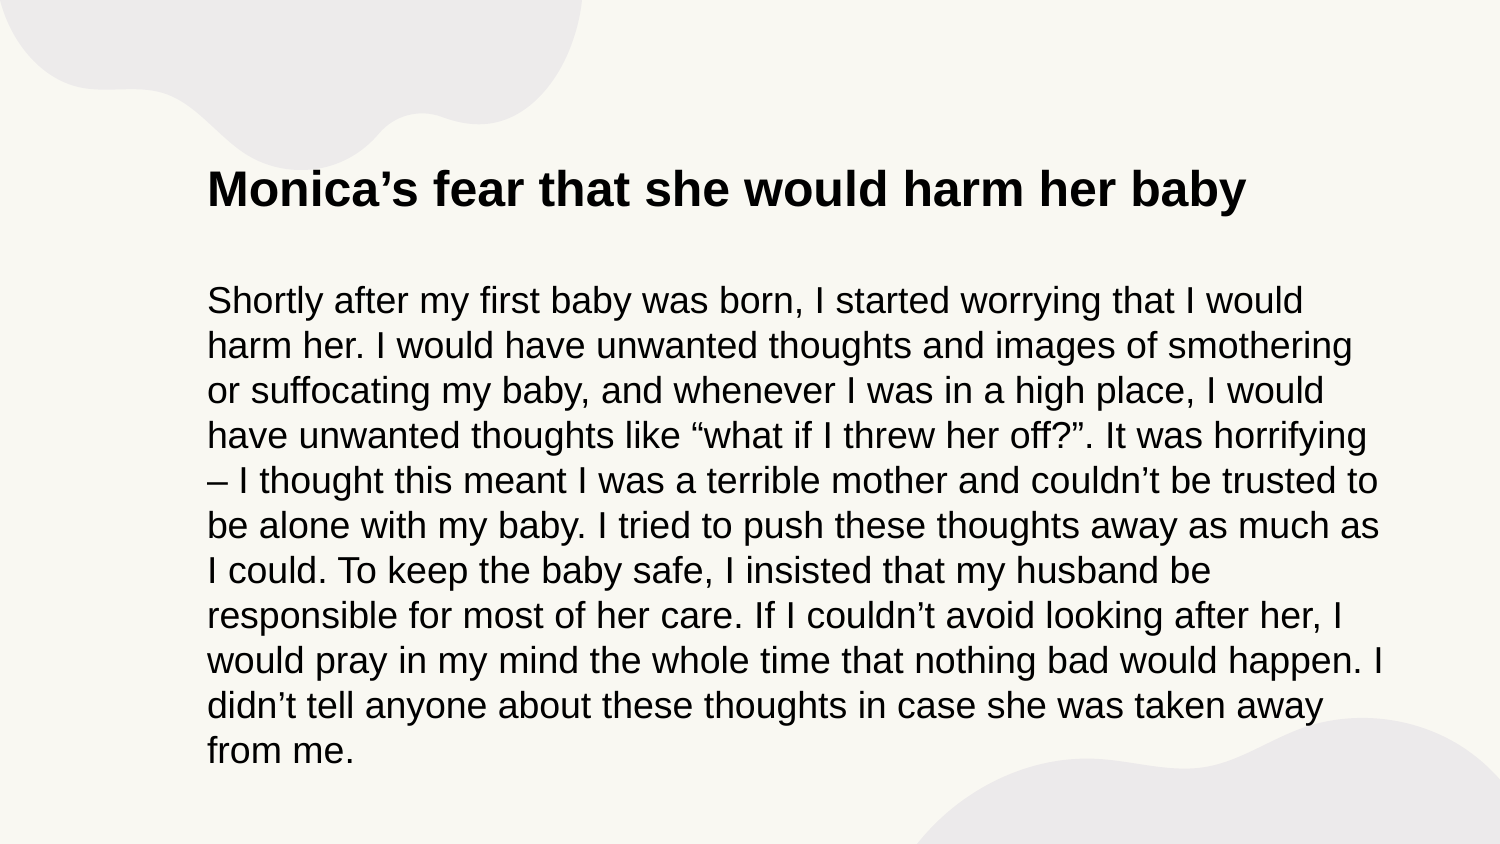

Monica’s fear that she would harm her baby

Shortly after my first baby was born, I started worrying that I would harm her. I would have unwanted thoughts and images of smothering or suffocating my baby, and whenever I was in a high place, I would have unwanted thoughts like “what if I threw her off?”. It was horrifying – I thought this meant I was a terrible mother and couldn’t be trusted to be alone with my baby. I tried to push these thoughts away as much as I could. To keep the baby safe, I insisted that my husband be responsible for most of her care. If I couldn’t avoid looking after her, I would pray in my mind the whole time that nothing bad would happen. I didn’t tell anyone about these thoughts in case she was taken away from me.